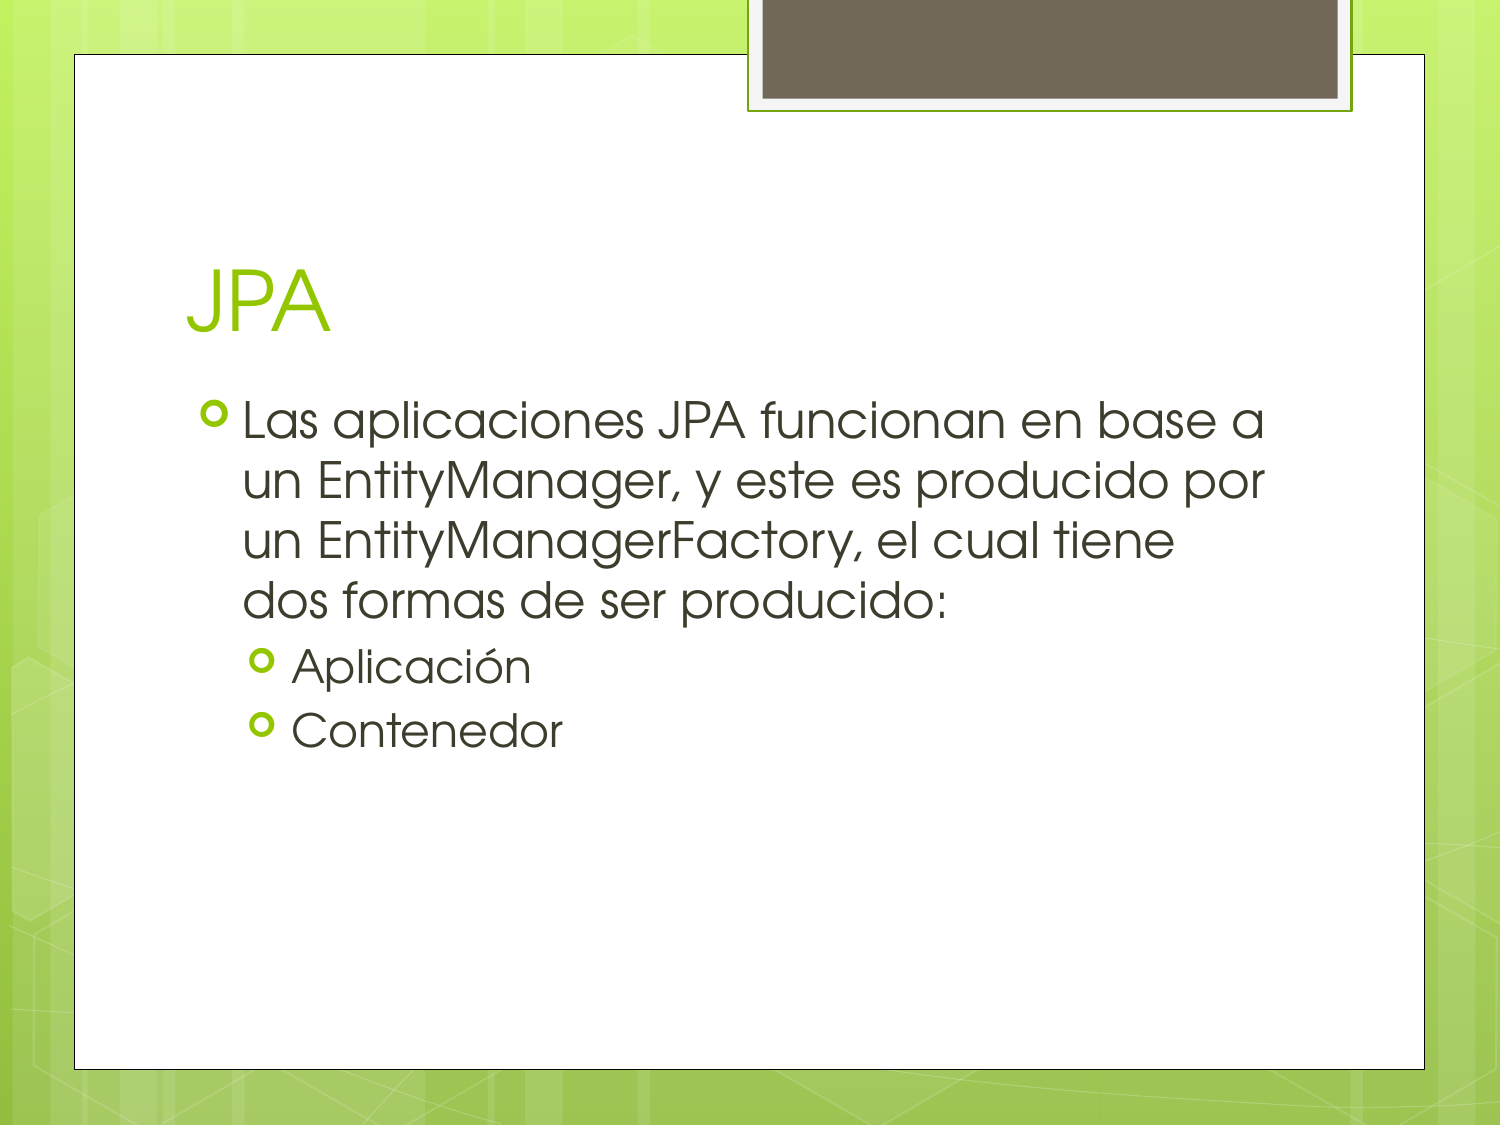

# JPA
Las aplicaciones JPA funcionan en base a un EntityManager, y este es producido por un EntityManagerFactory, el cual tiene dos formas de ser producido:
Aplicación
Contenedor